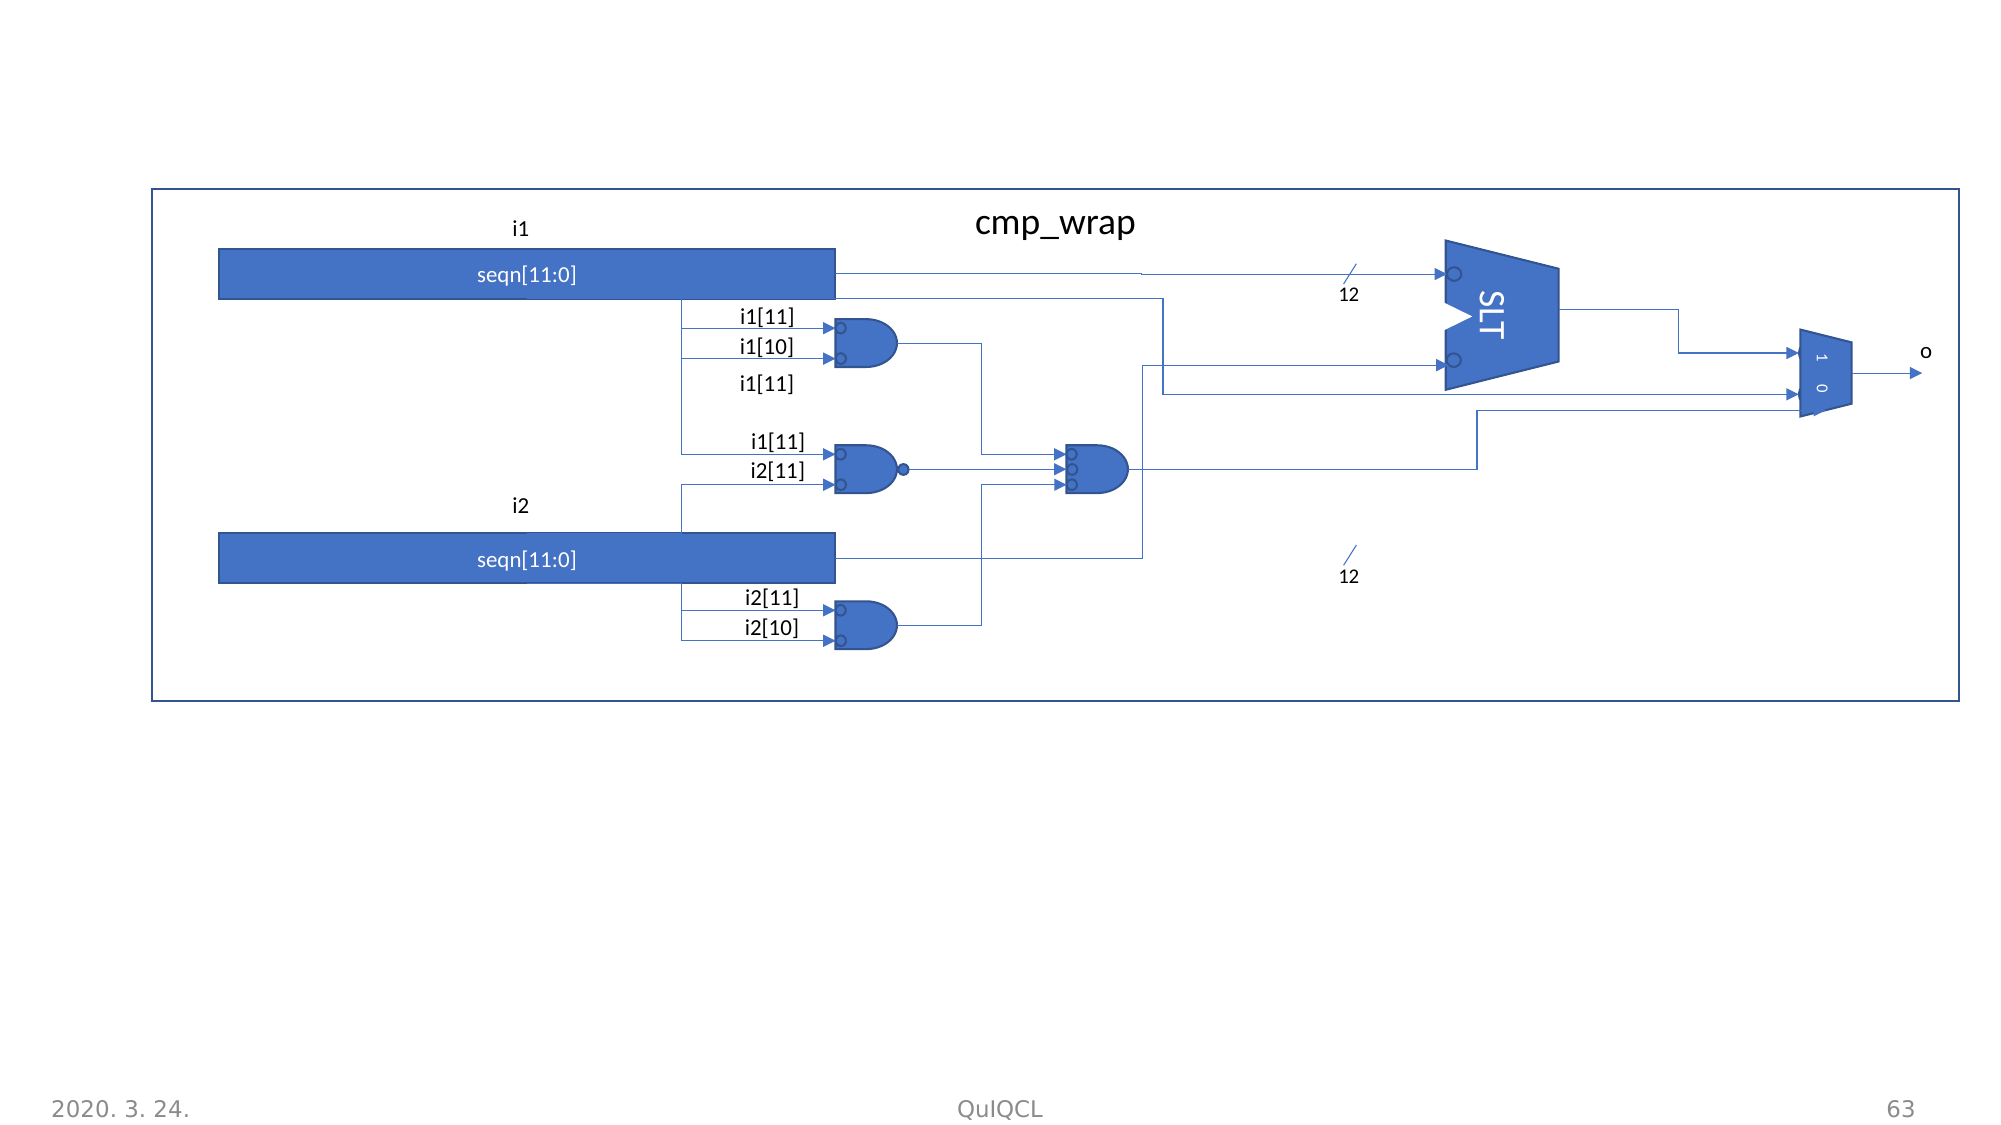

cmp_wrap
i1
seqn[11:0]
SLT

i1[11]

i1[10]

1      0

i1[11]
i1[11]

i2[11]
i2
seqn[11:0]
i2[11]

i2[10]
12
12
o
2020. 3. 24.
QuIQCL
63